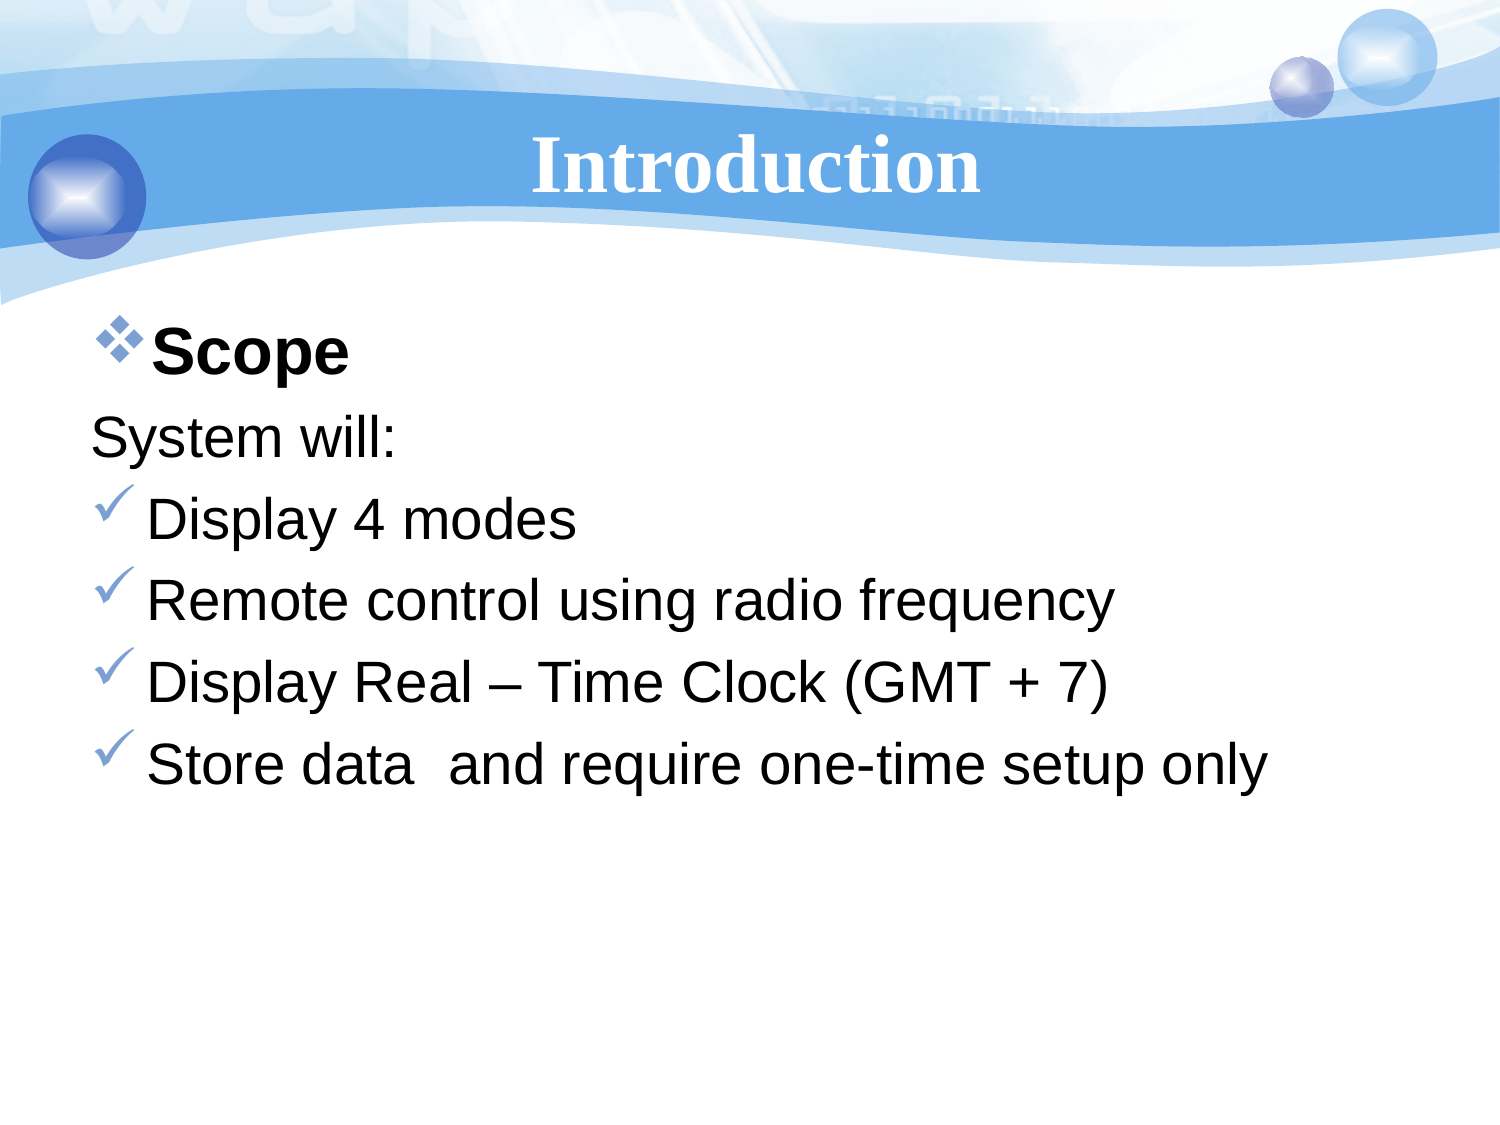

# Introduction
Scope
System will:
Display 4 modes
Remote control using radio frequency
Display Real – Time Clock (GMT + 7)
Store data  and require one-time setup only